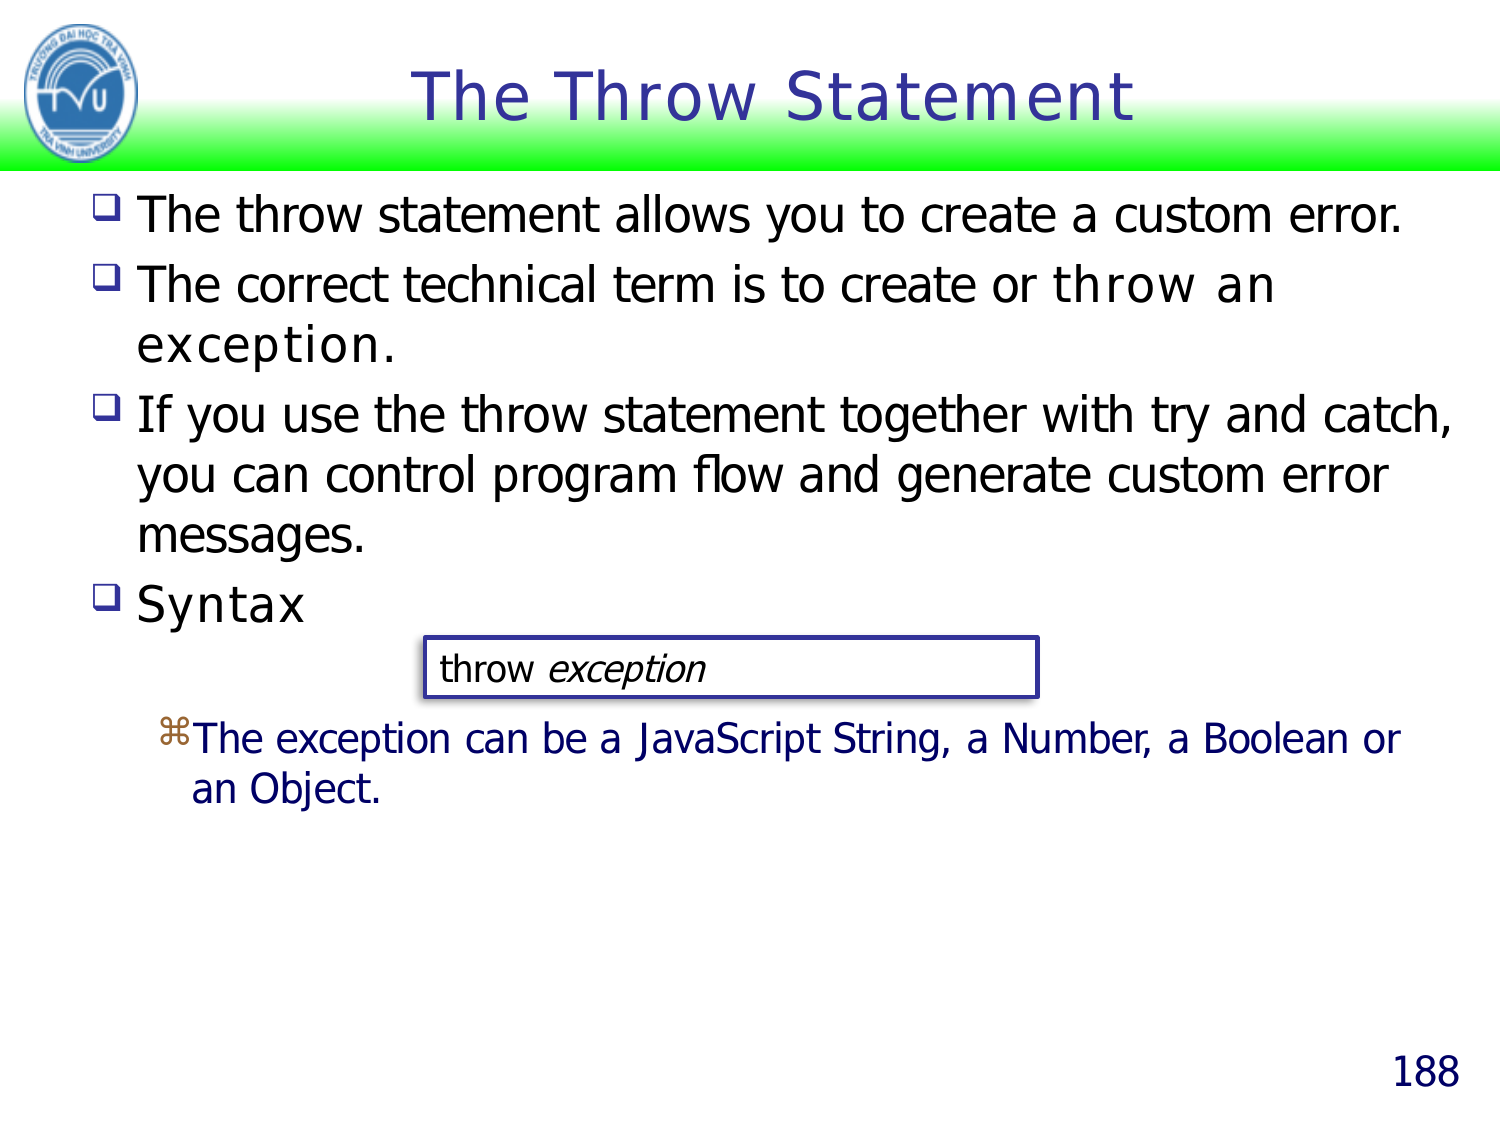

# The Throw Statement
The throw statement allows you to create a custom error.
The correct technical term is to create or throw an exception.
If you use the throw statement together with try and catch, you can control program flow and generate custom error messages.
Syntax

The exception can be a JavaScript String, a Number, a Boolean or an Object.
throw exception
188